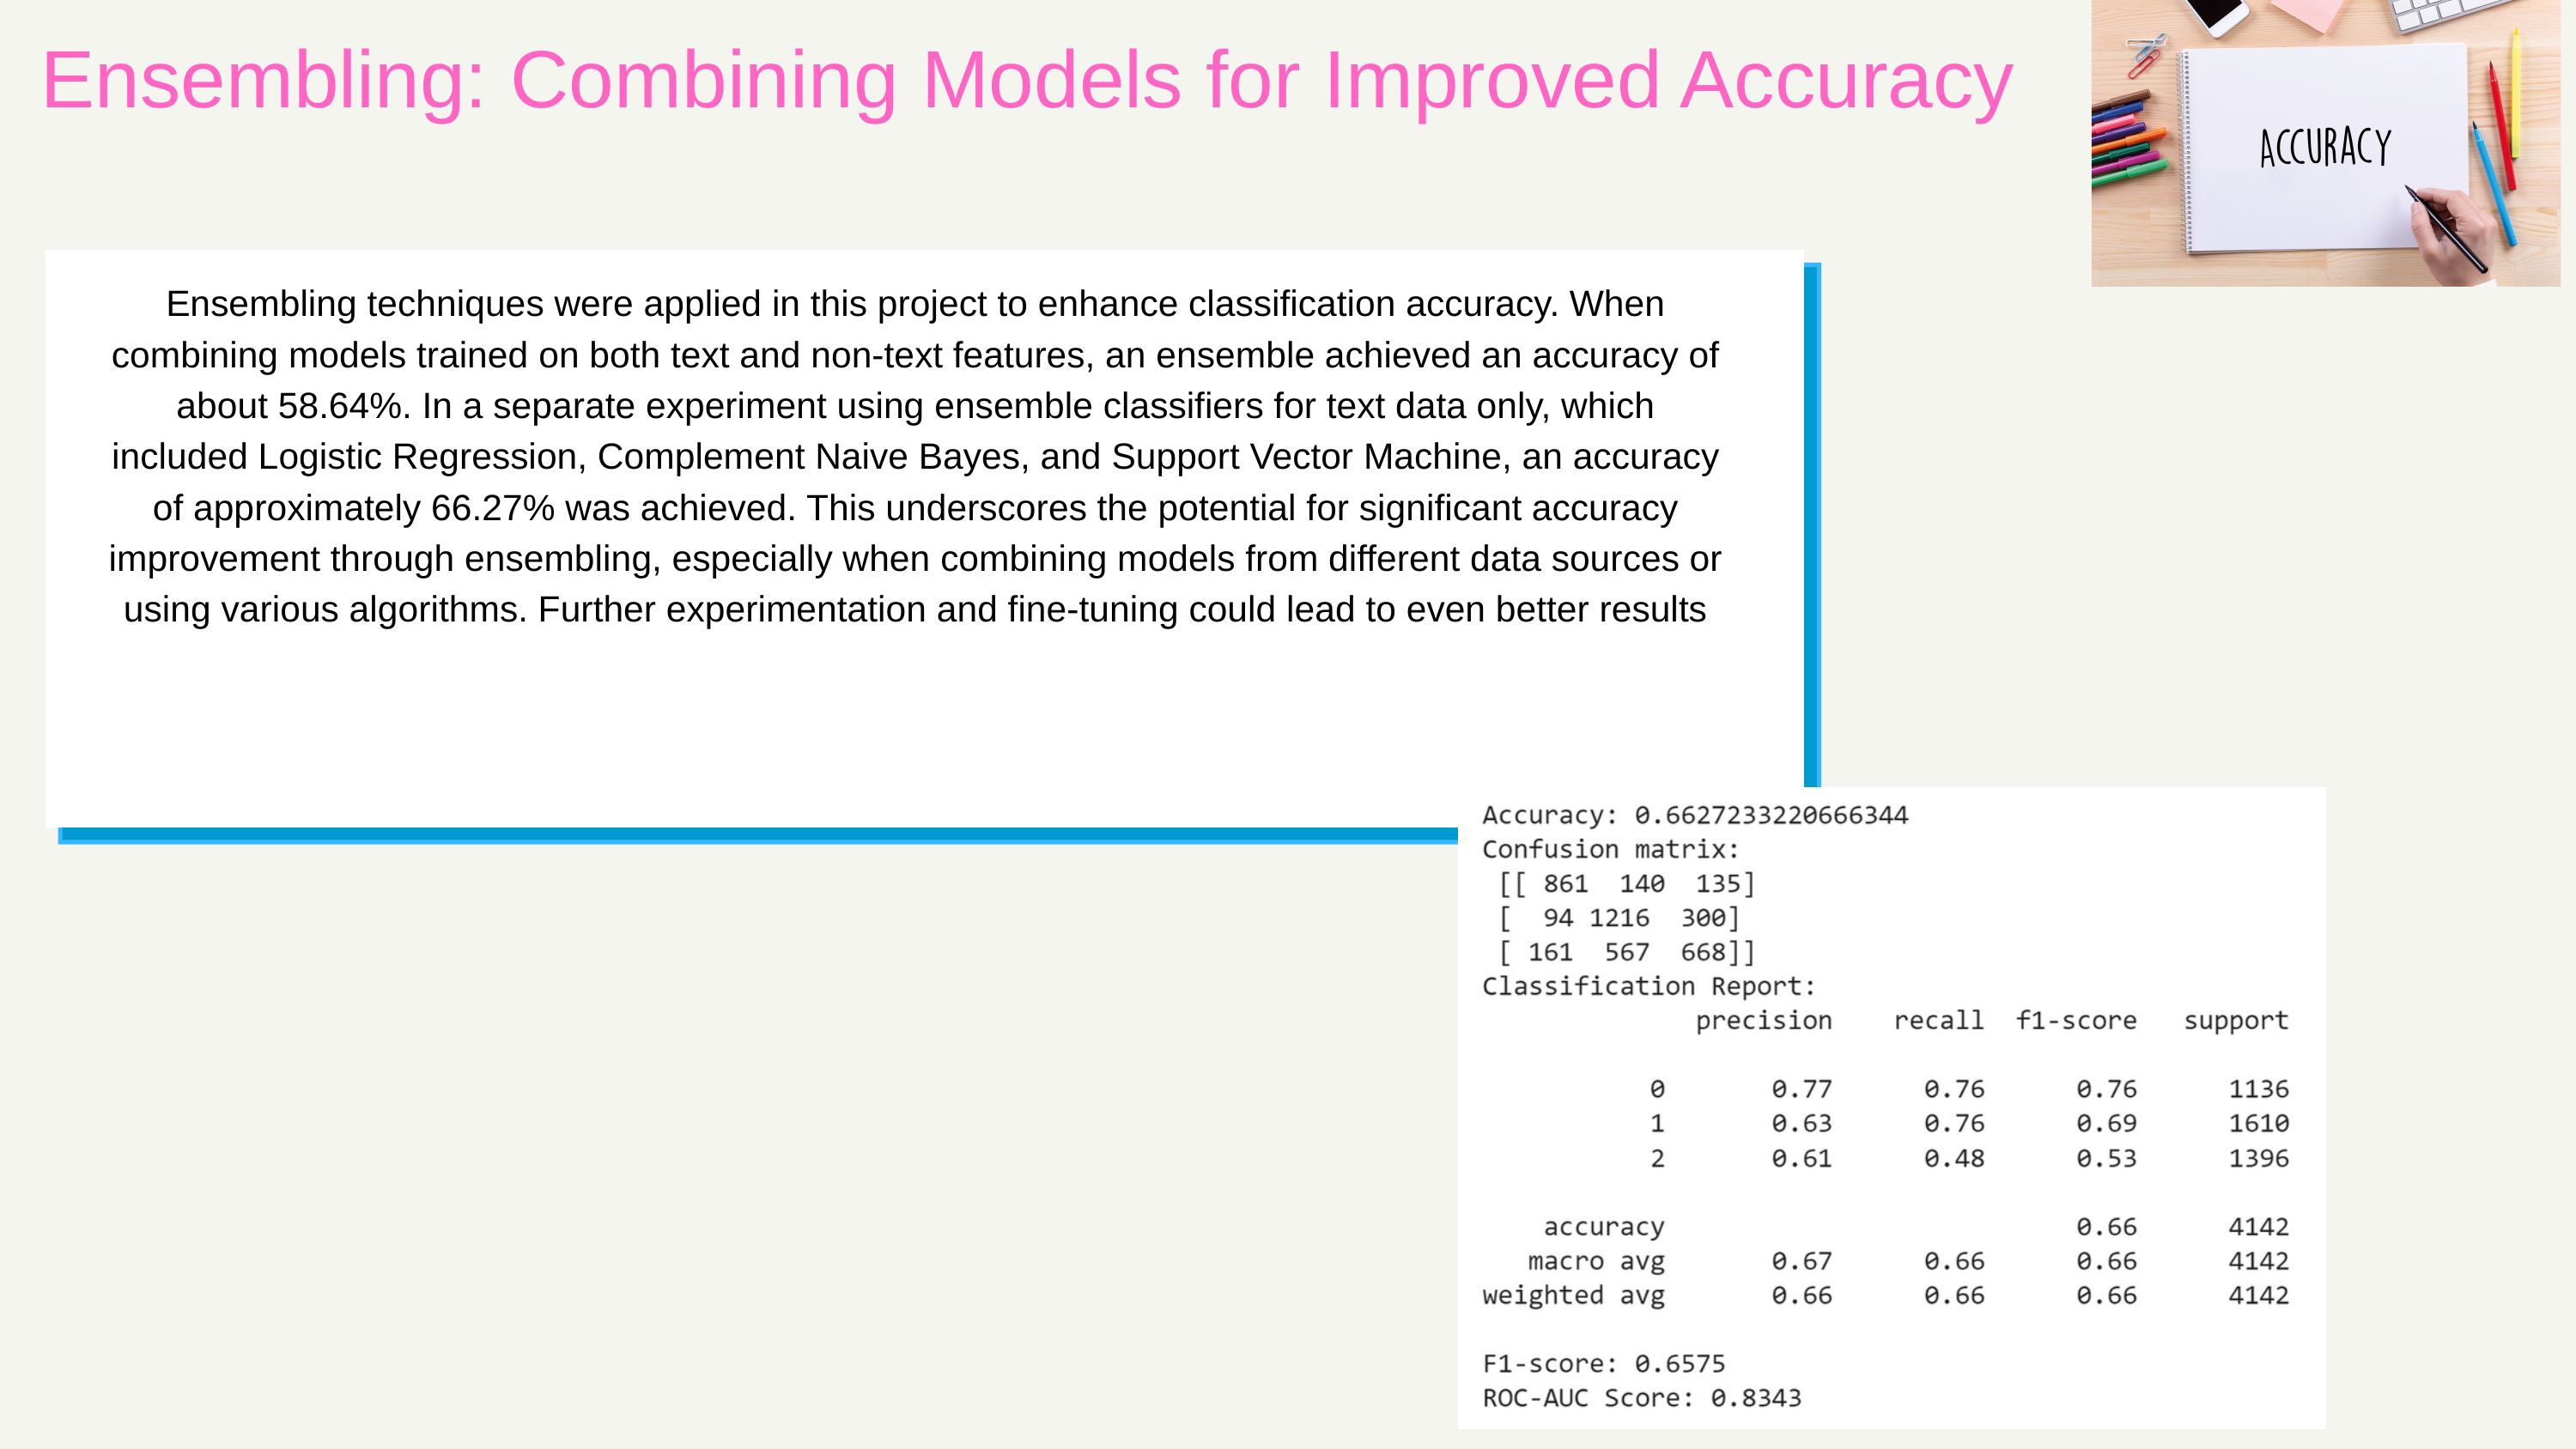

Ensembling: Combining Models for Improved Accuracy

Ensembling techniques were applied in this project to enhance classification accuracy. When combining models trained on both text and non-text features, an ensemble achieved an accuracy of about 58.64%. In a separate experiment using ensemble classifiers for text data only, which included Logistic Regression, Complement Naive Bayes, and Support Vector Machine, an accuracy of approximately 66.27% was achieved. This underscores the potential for significant accuracy improvement through ensembling, especially when combining models from different data sources or using various algorithms. Further experimentation and fine-tuning could lead to even better results